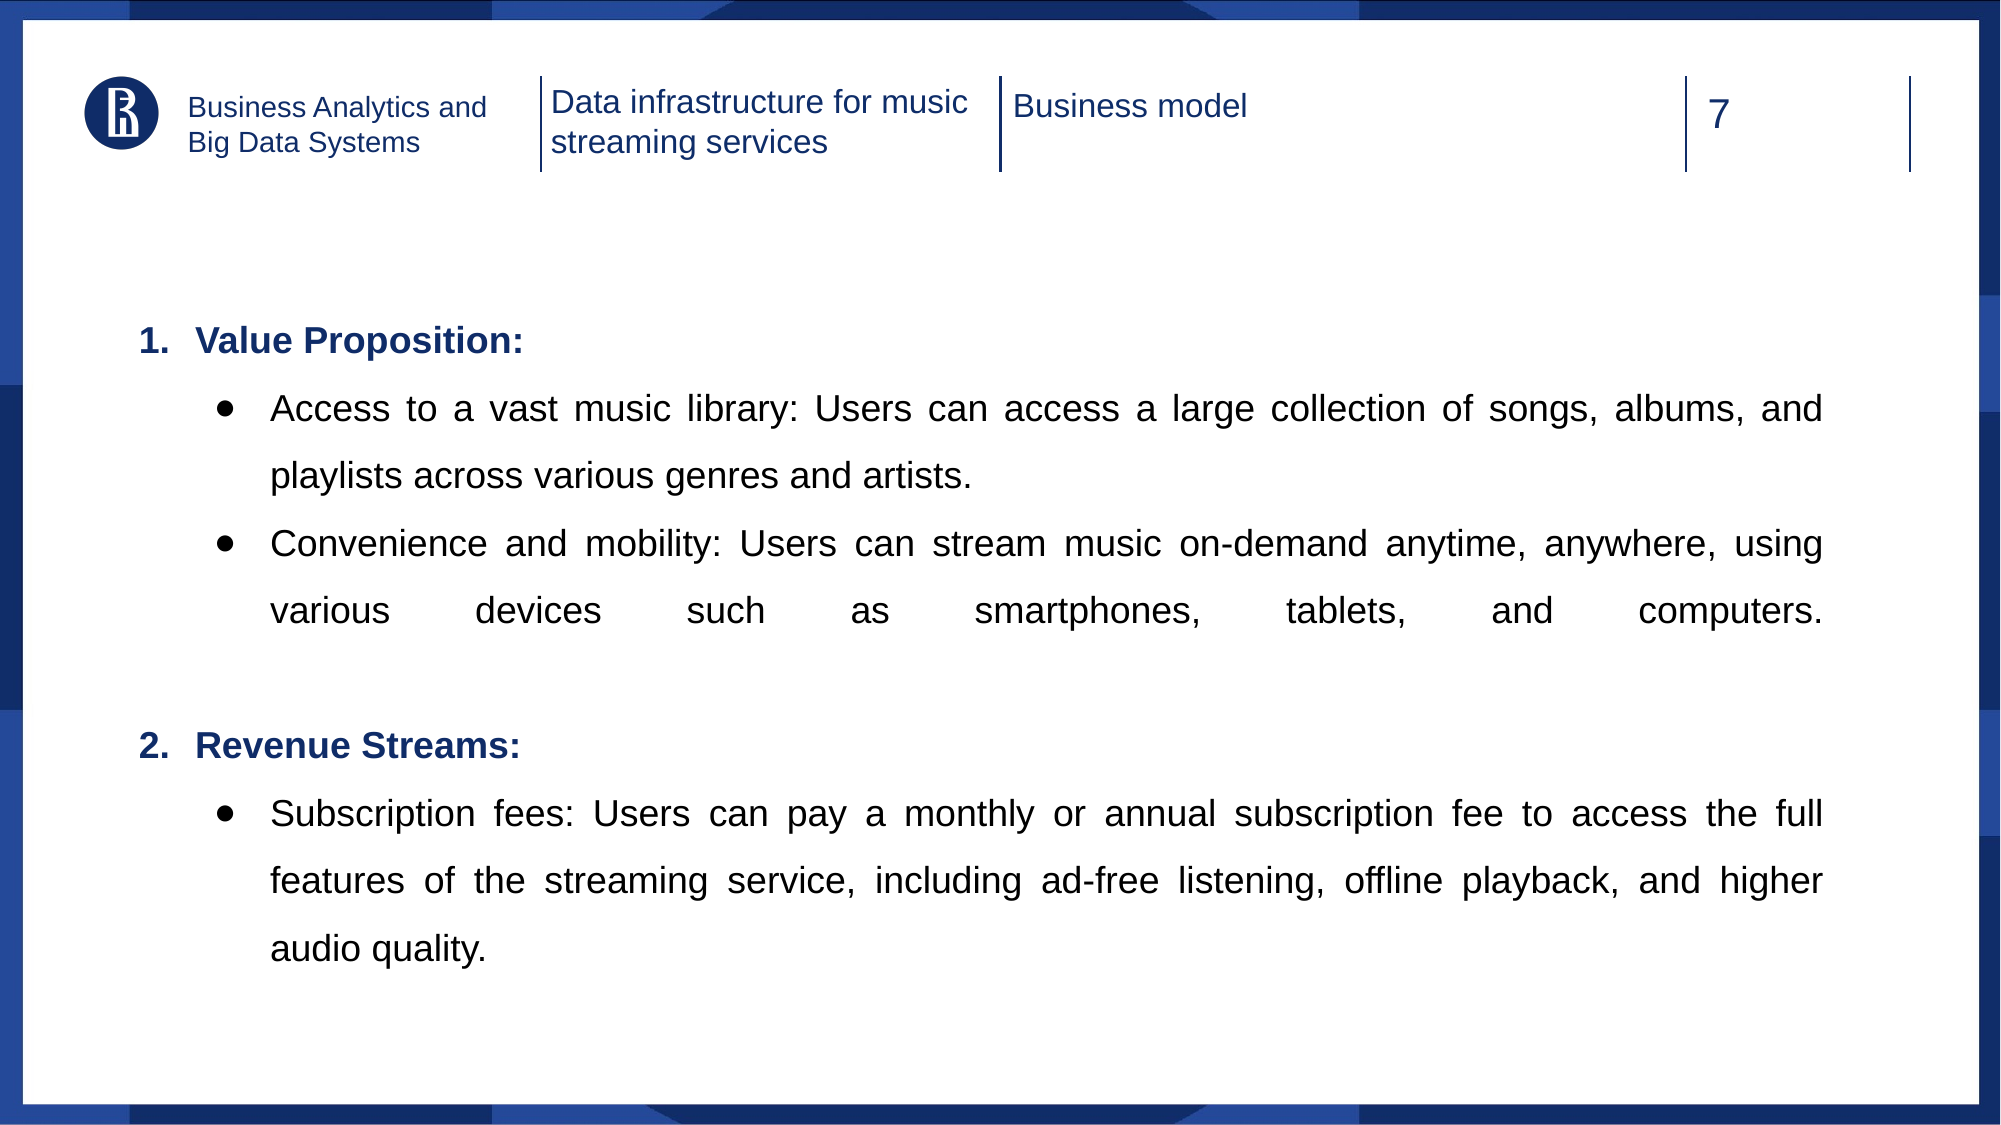

Data infrastructure for music streaming services
Business model
Business Analytics and Big Data Systems
Value Proposition:
Access to a vast music library: Users can access a large collection of songs, albums, and playlists across various genres and artists.
Convenience and mobility: Users can stream music on-demand anytime, anywhere, using various devices such as smartphones, tablets, and computers.
Revenue Streams:
Subscription fees: Users can pay a monthly or annual subscription fee to access the full features of the streaming service, including ad-free listening, offline playback, and higher audio quality.